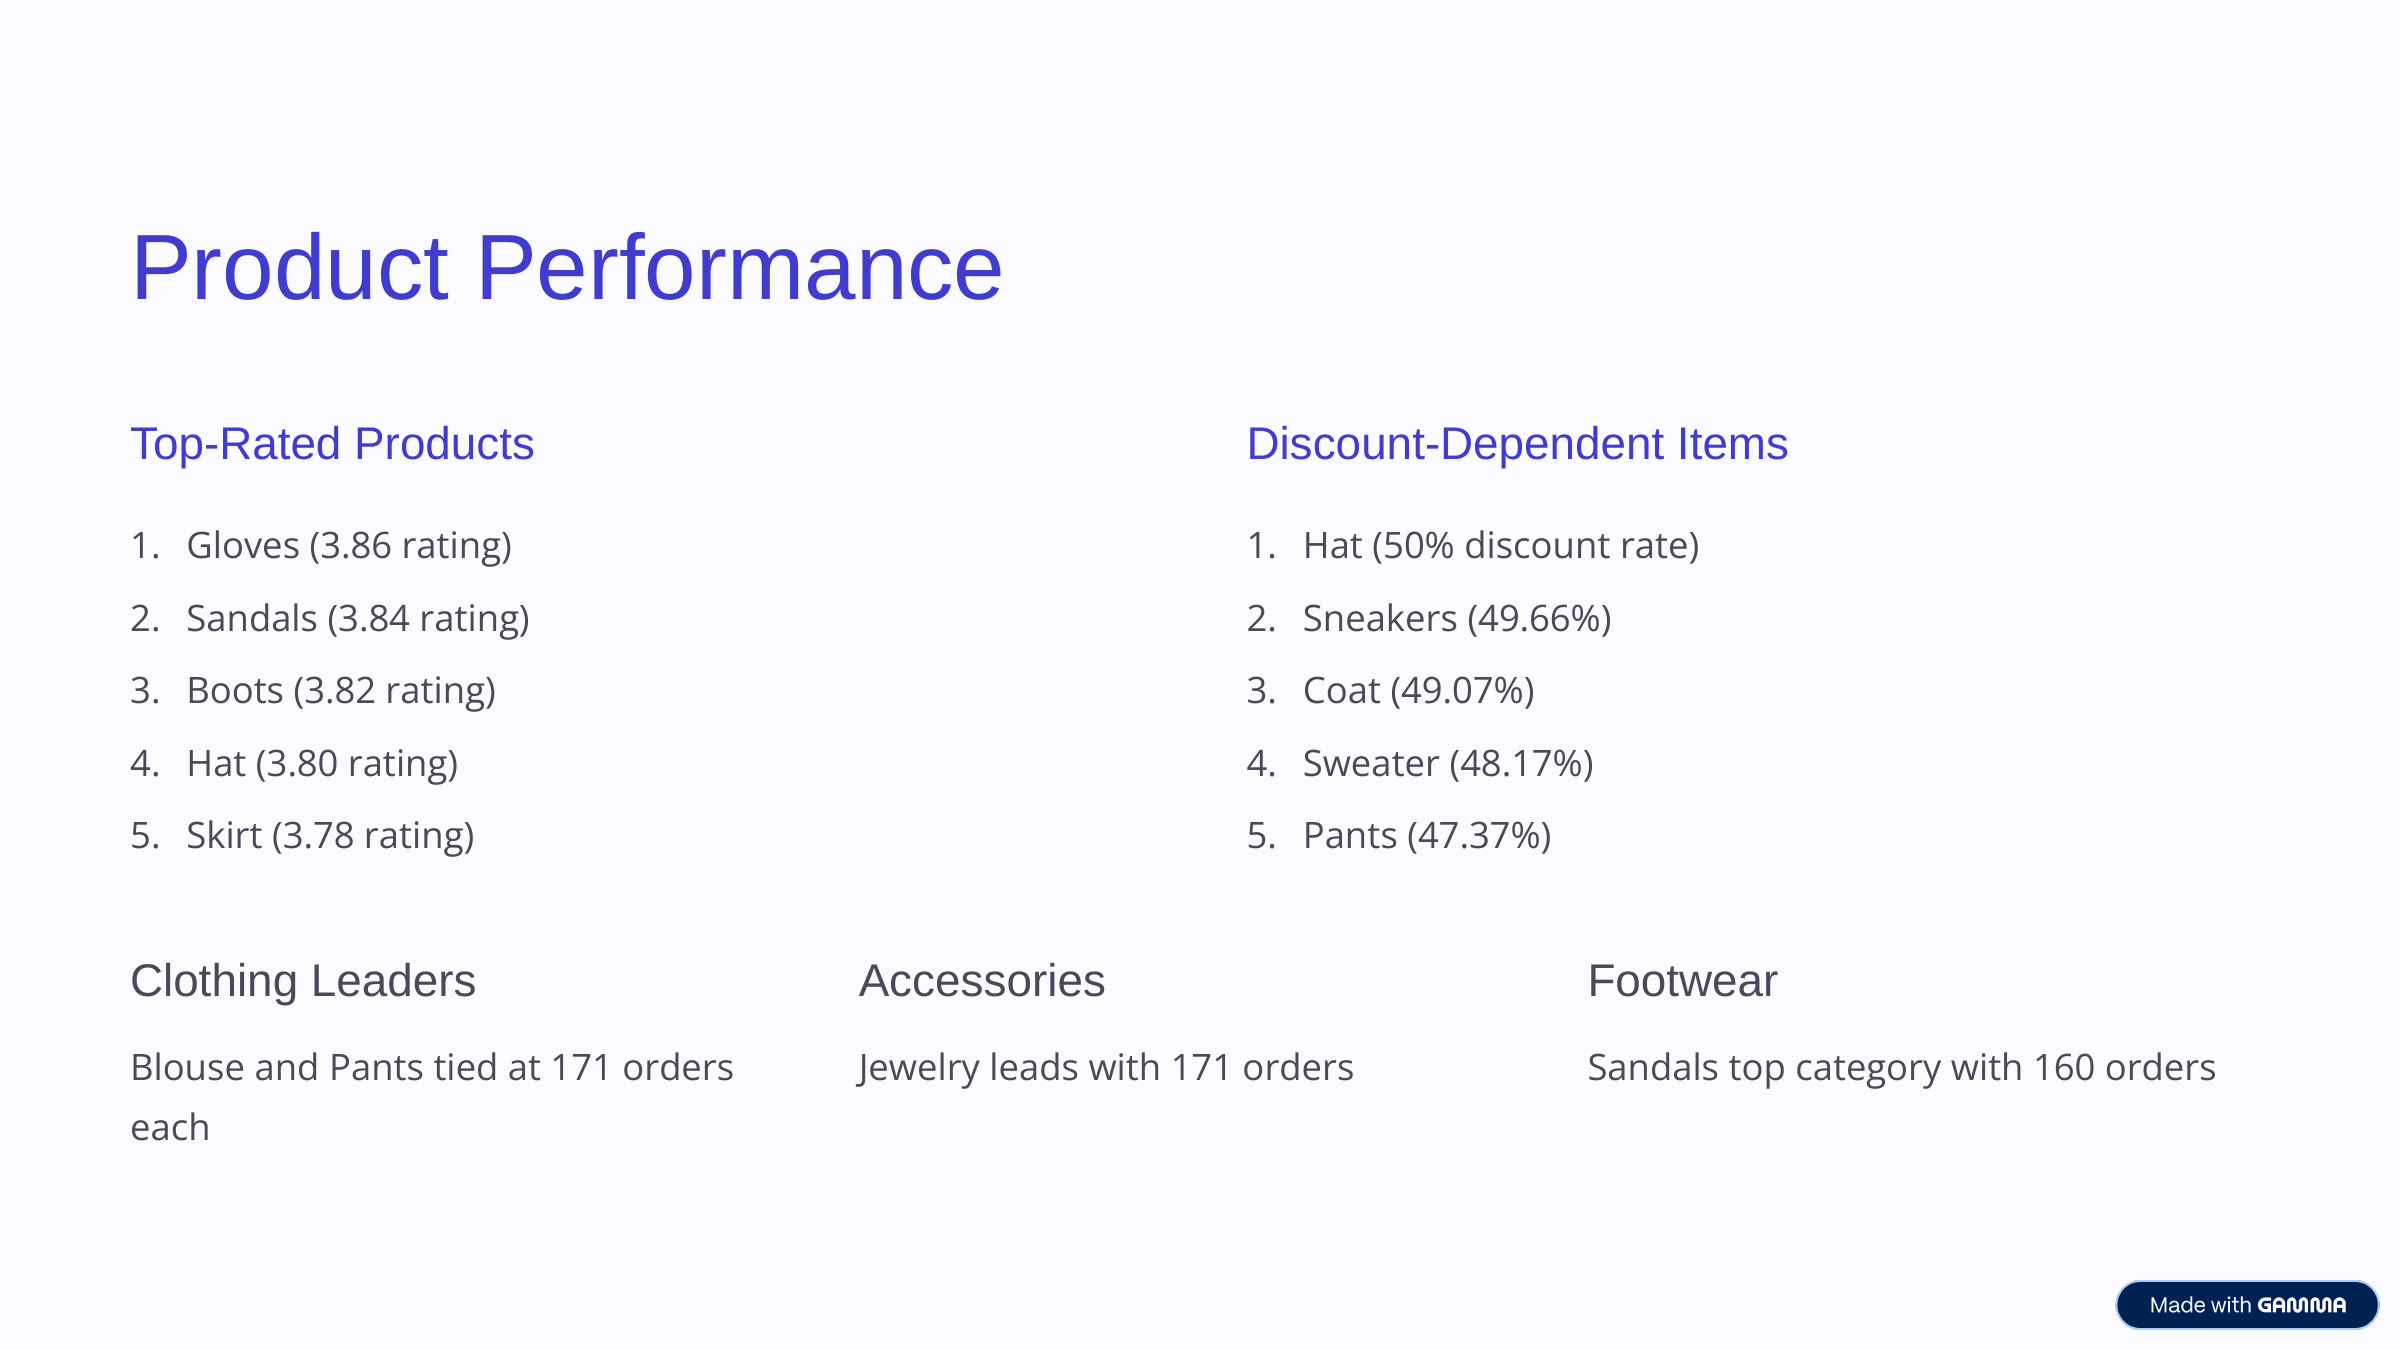

Product Performance
Top-Rated Products
Discount-Dependent Items
Gloves (3.86 rating)
Hat (50% discount rate)
Sandals (3.84 rating)
Sneakers (49.66%)
Boots (3.82 rating)
Coat (49.07%)
Hat (3.80 rating)
Sweater (48.17%)
Skirt (3.78 rating)
Pants (47.37%)
Clothing Leaders
Accessories
Footwear
Blouse and Pants tied at 171 orders each
Jewelry leads with 171 orders
Sandals top category with 160 orders